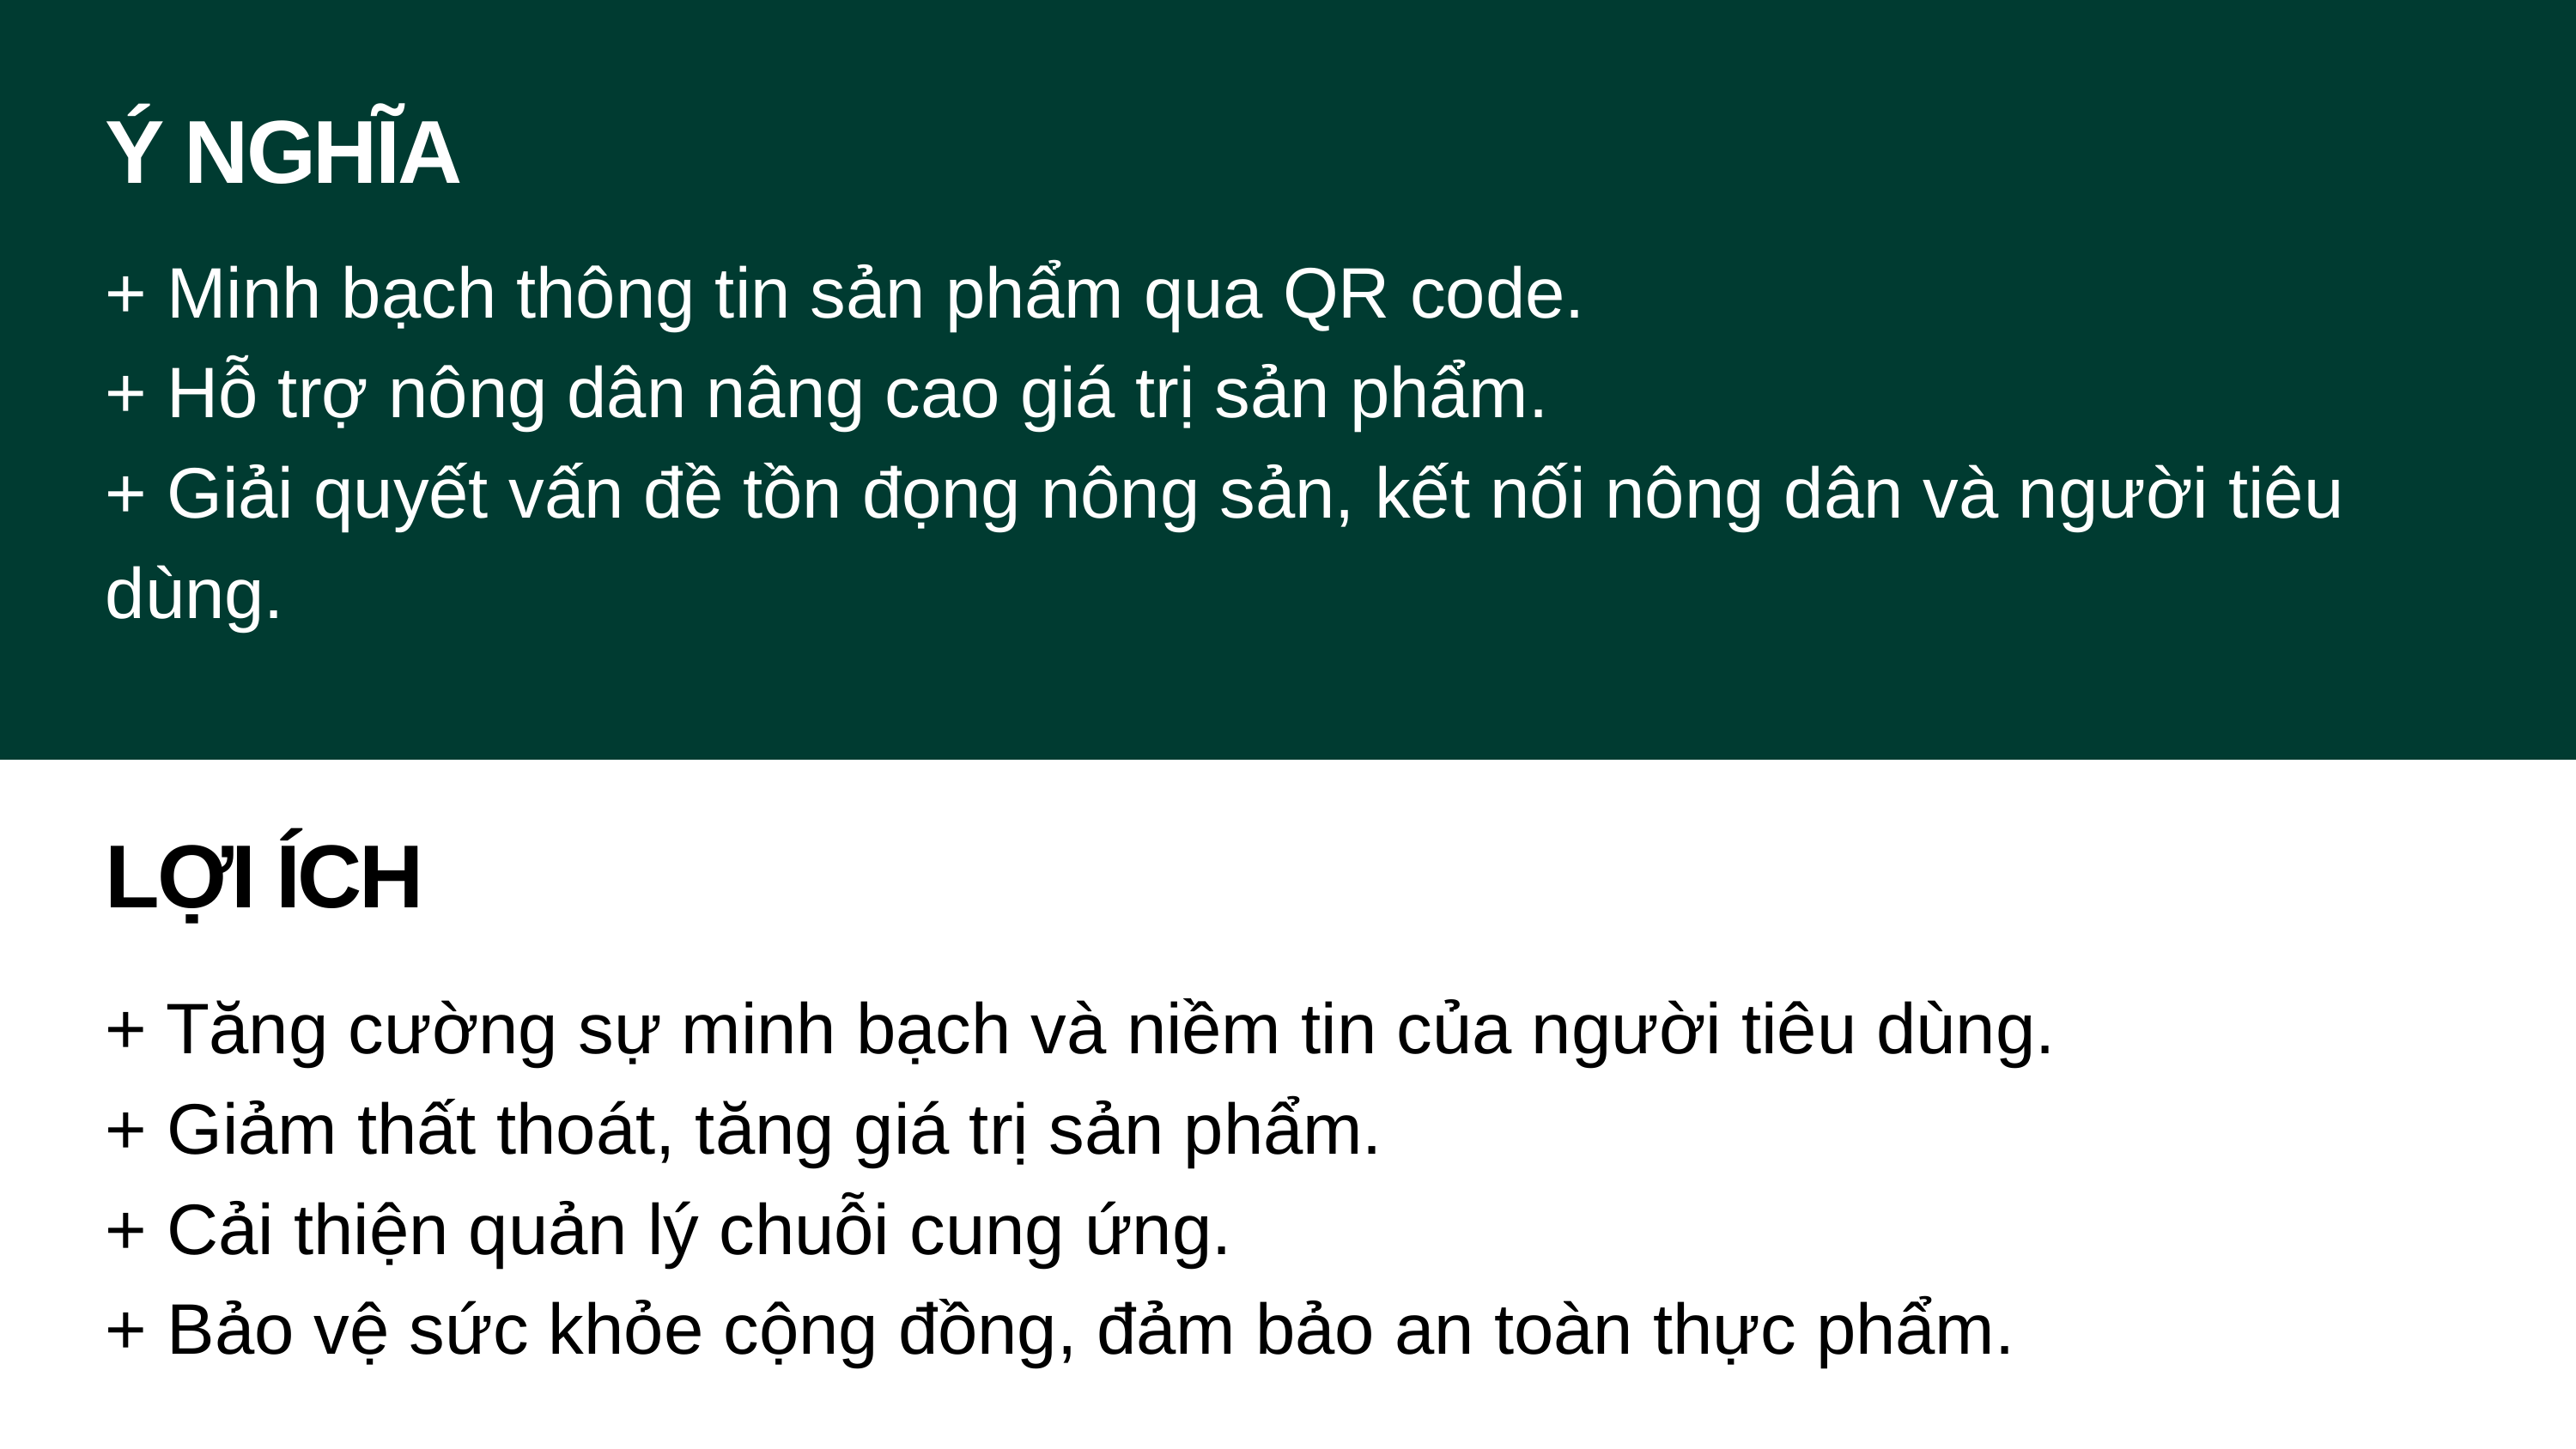

Ý NGHĨA
+ Minh bạch thông tin sản phẩm qua QR code.
+ Hỗ trợ nông dân nâng cao giá trị sản phẩm.
+ Giải quyết vấn đề tồn đọng nông sản, kết nối nông dân và người tiêu dùng.

LỢI ÍCH
+ Tăng cường sự minh bạch và niềm tin của người tiêu dùng.
+ Giảm thất thoát, tăng giá trị sản phẩm.
+ Cải thiện quản lý chuỗi cung ứng.
+ Bảo vệ sức khỏe cộng đồng, đảm bảo an toàn thực phẩm.